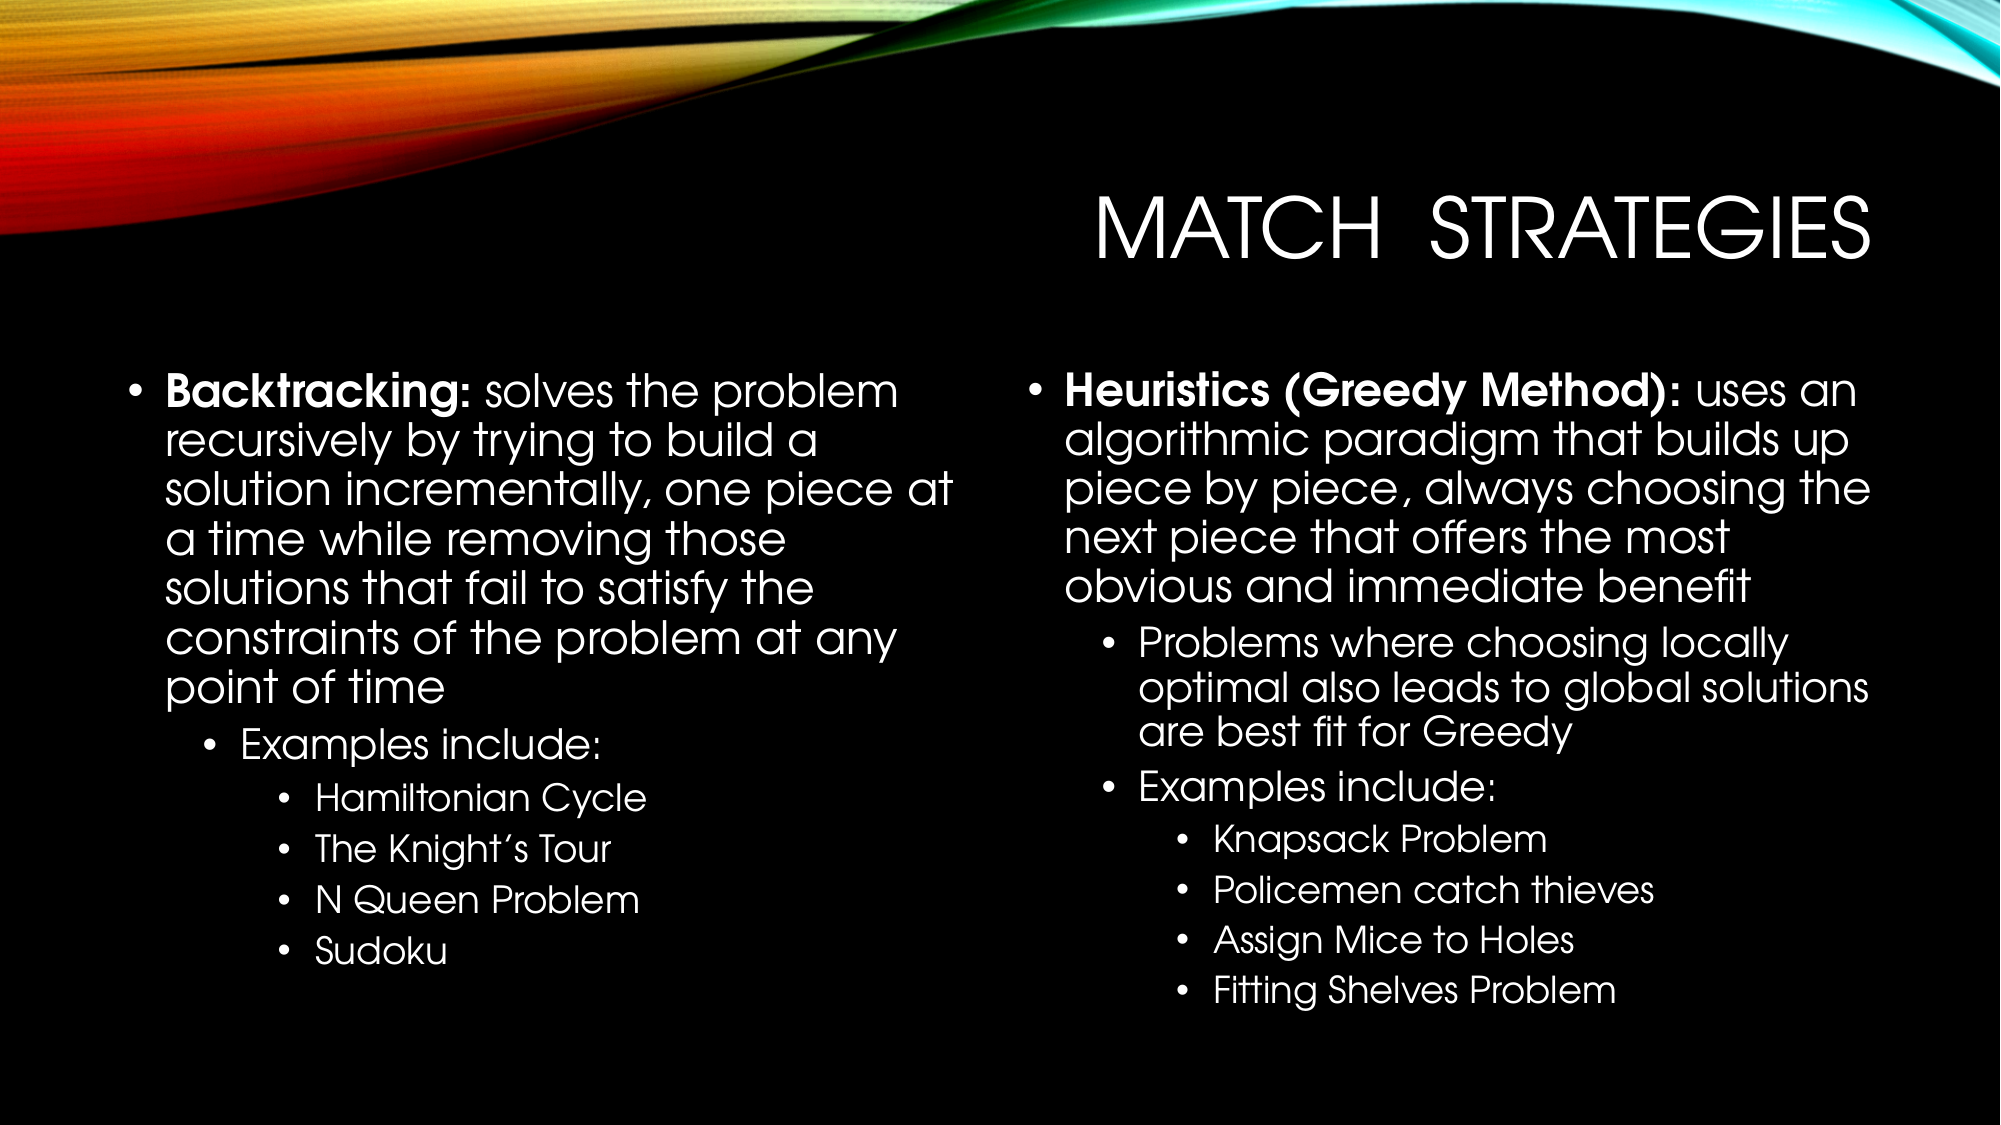

# Match  strategies
Backtracking: solves the problem recursively by trying to build a solution incrementally, one piece at a time while removing those solutions that fail to satisfy the constraints of the problem at any point of time
Examples include:
Hamiltonian Cycle
The Knight’s Tour
N Queen Problem
Sudoku
Heuristics (Greedy Method): uses an algorithmic paradigm that builds up piece by piece, always choosing the next piece that offers the most obvious and immediate benefit
Problems where choosing locally optimal also leads to global solutions are best fit for Greedy
Examples include:
Knapsack Problem
Policemen catch thieves
Assign Mice to Holes
Fitting Shelves Problem